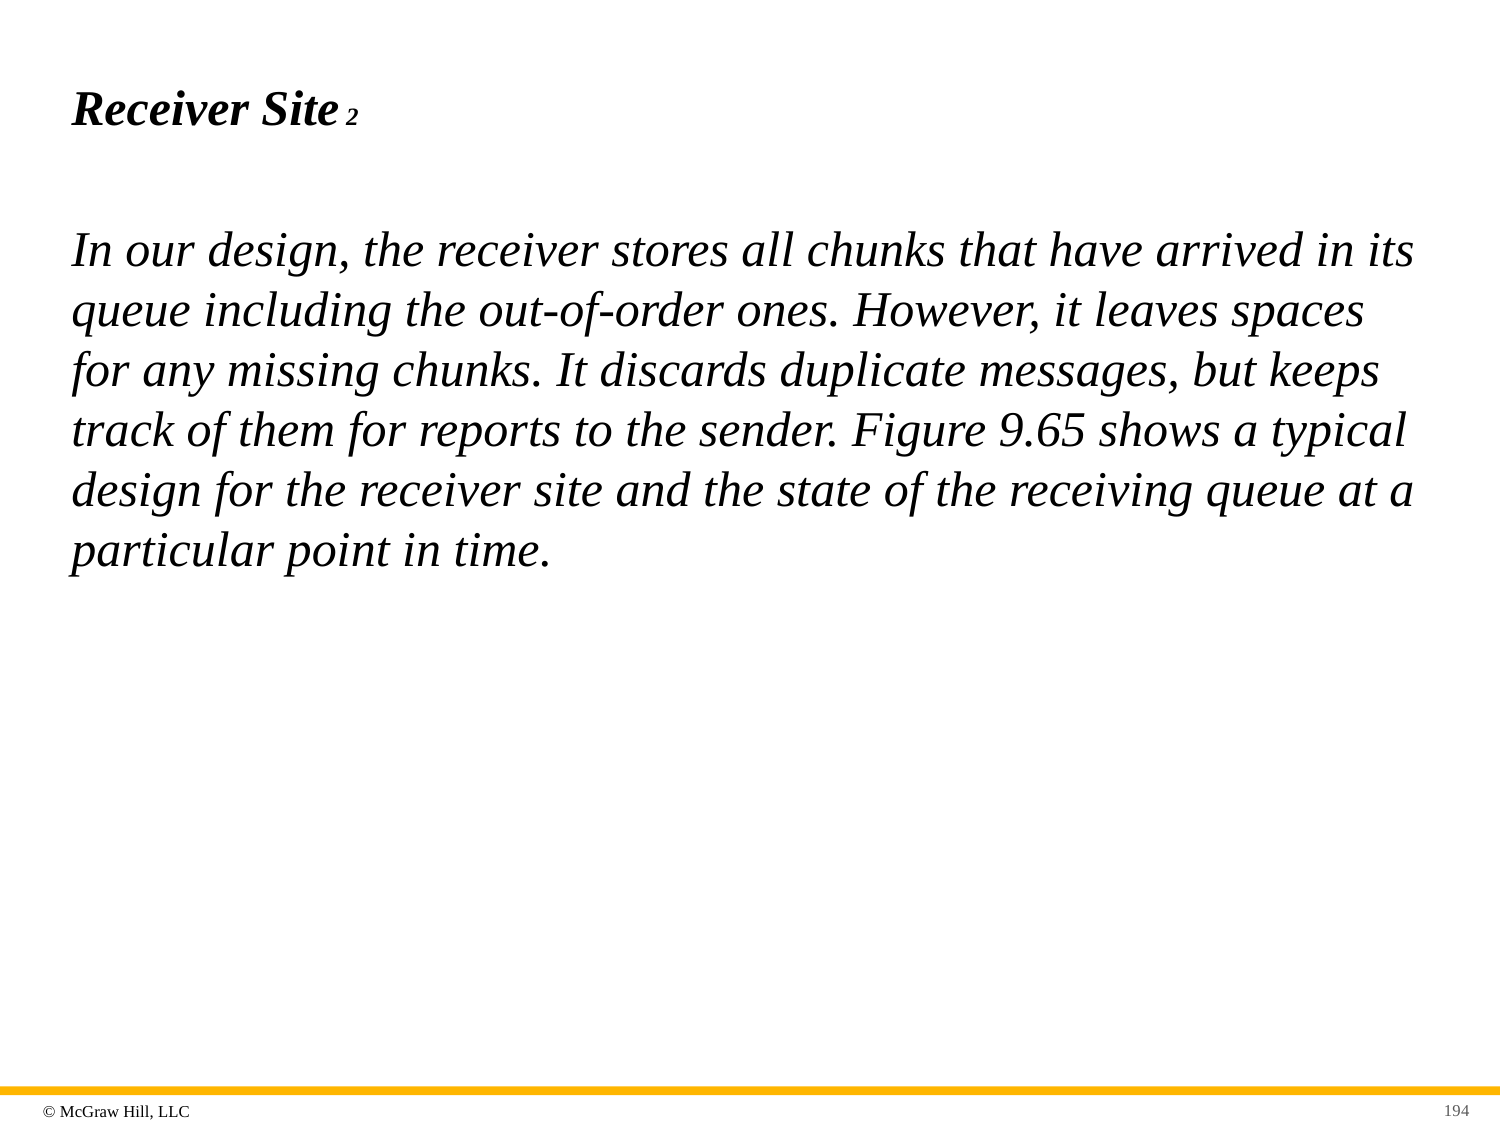

# Receiver Site 2
In our design, the receiver stores all chunks that have arrived in its queue including the out-of-order ones. However, it leaves spaces for any missing chunks. It discards duplicate messages, but keeps track of them for reports to the sender. Figure 9.65 shows a typical design for the receiver site and the state of the receiving queue at a particular point in time.
194